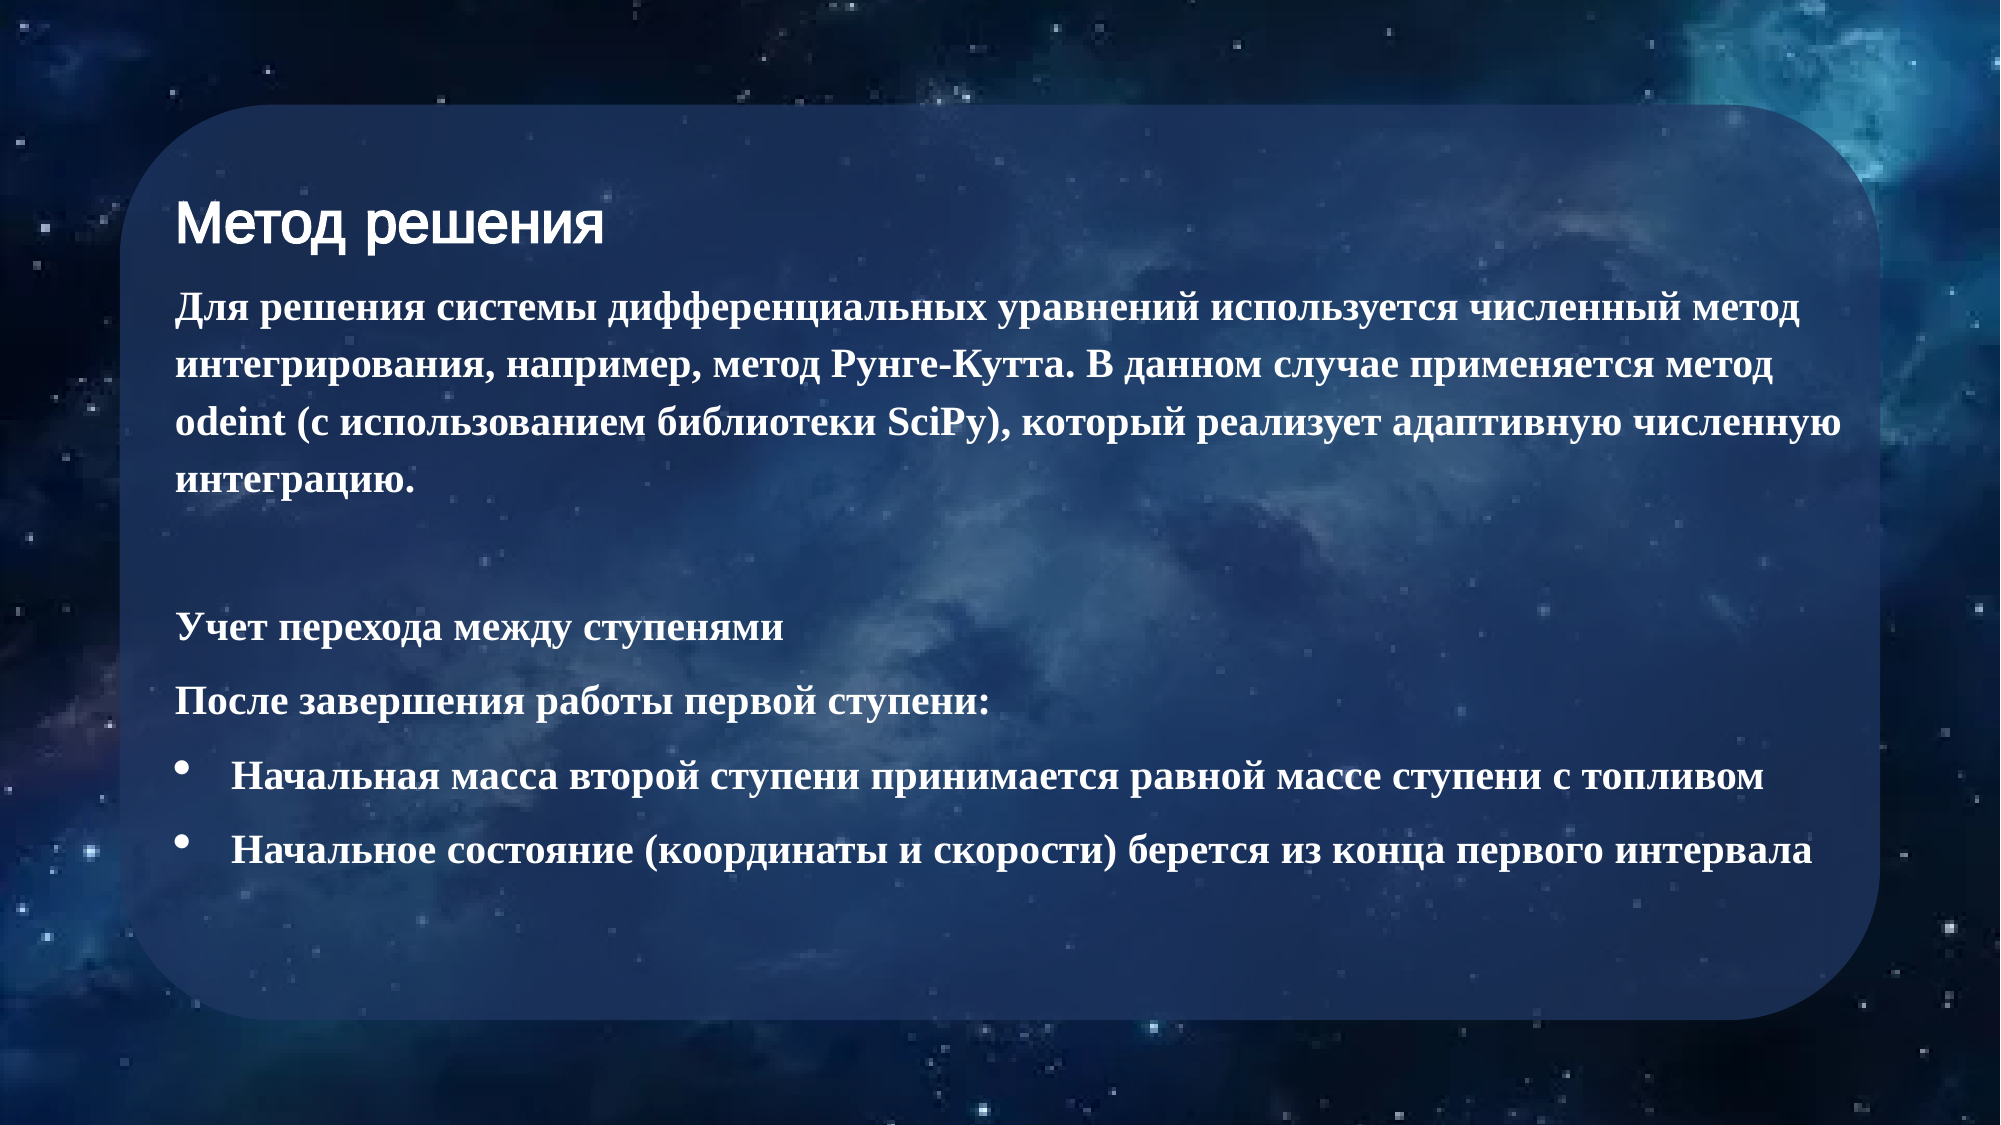

Метод решения
Для решения системы дифференциальных уравнений используется численный метод интегрирования, например, метод Рунге-Кутта. В данном случае применяется метод odeint (с использованием библиотеки SciPy), который реализует адаптивную численную интеграцию.

Учет перехода между ступенями
После завершения работы первой ступени:
Начальная масса второй ступени принимается равной массе ступени с топливом
Начальное состояние (координаты и скорости) берется из конца первого интервала